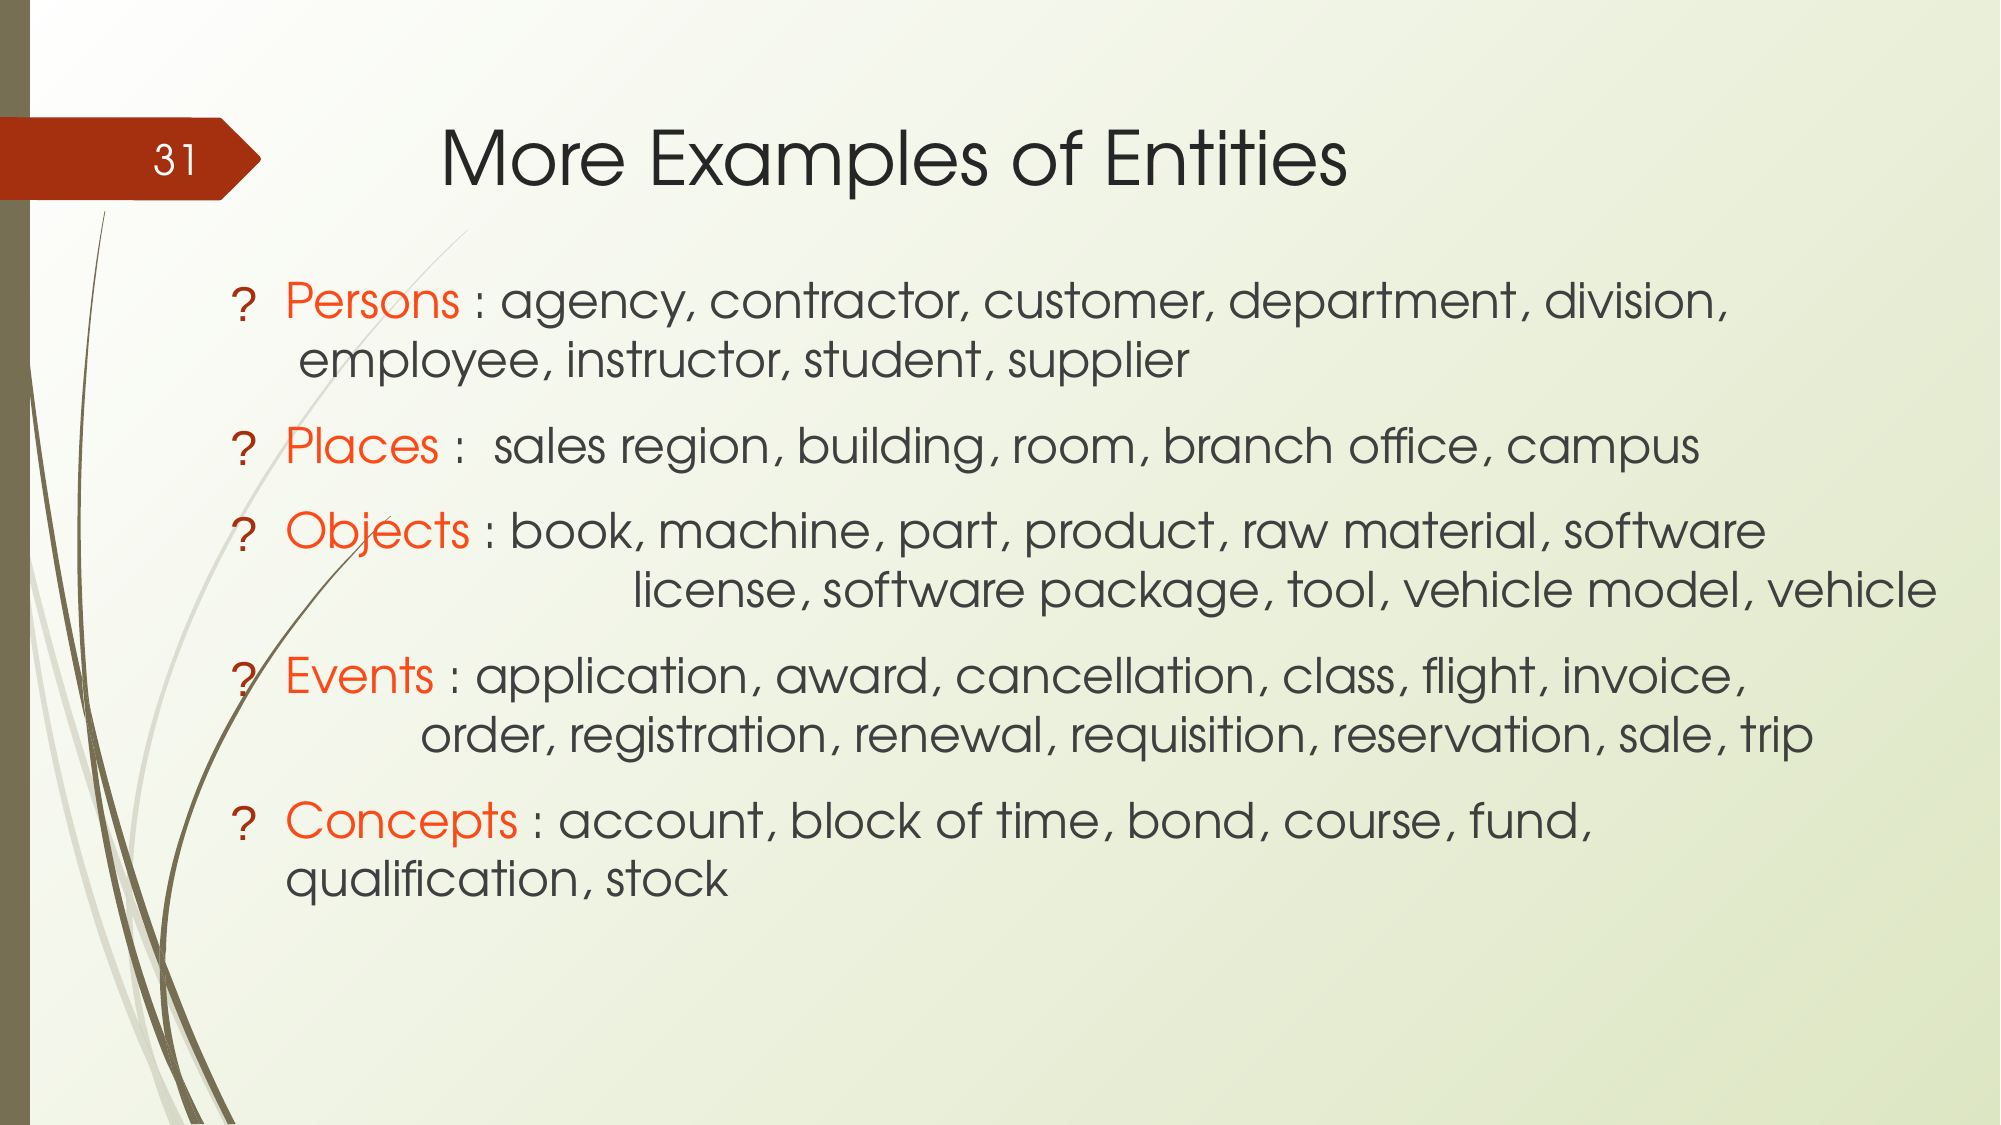

# More Examples of Entities
31
Persons : agency, contractor, customer, department, division, 			               employee, instructor, student, supplier
Places :  sales region, building, room, branch office, campus
Objects : book, machine, part, product, raw material, software 	                    			    license, software package, tool, vehicle model, vehicle
Events : application, award, cancellation, class, flight, invoice, 			             order, registration, renewal, requisition, reservation, sale, trip
Concepts : account, block of time, bond, course, fund, 			         			        qualification, stock